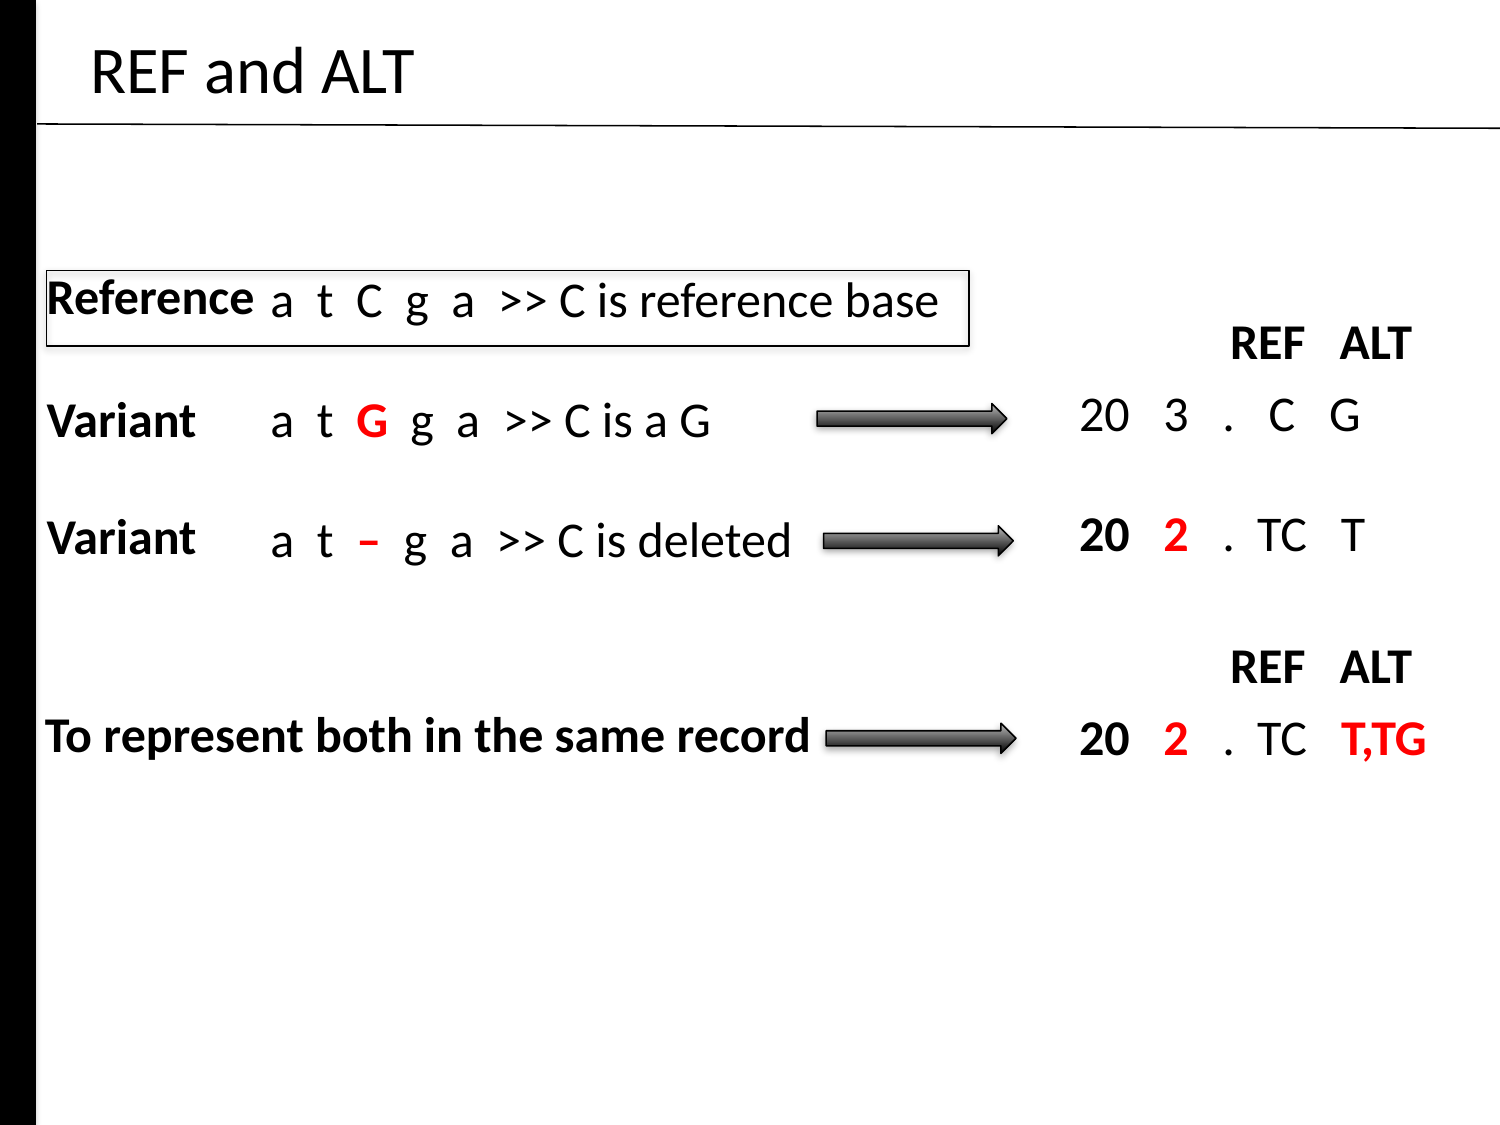

# REF and ALT
Reference
a  t  C  g  a  >> C is reference base

a  t  G  g  a  >> C is a G

a  t  –  g  a  >> C is deleted

REF   ALT
20   3   .   C   G

20   2   .  TC   T

Variant

Variant

REF   ALT
To represent both in the same record
20   2   .  TC   T,TG